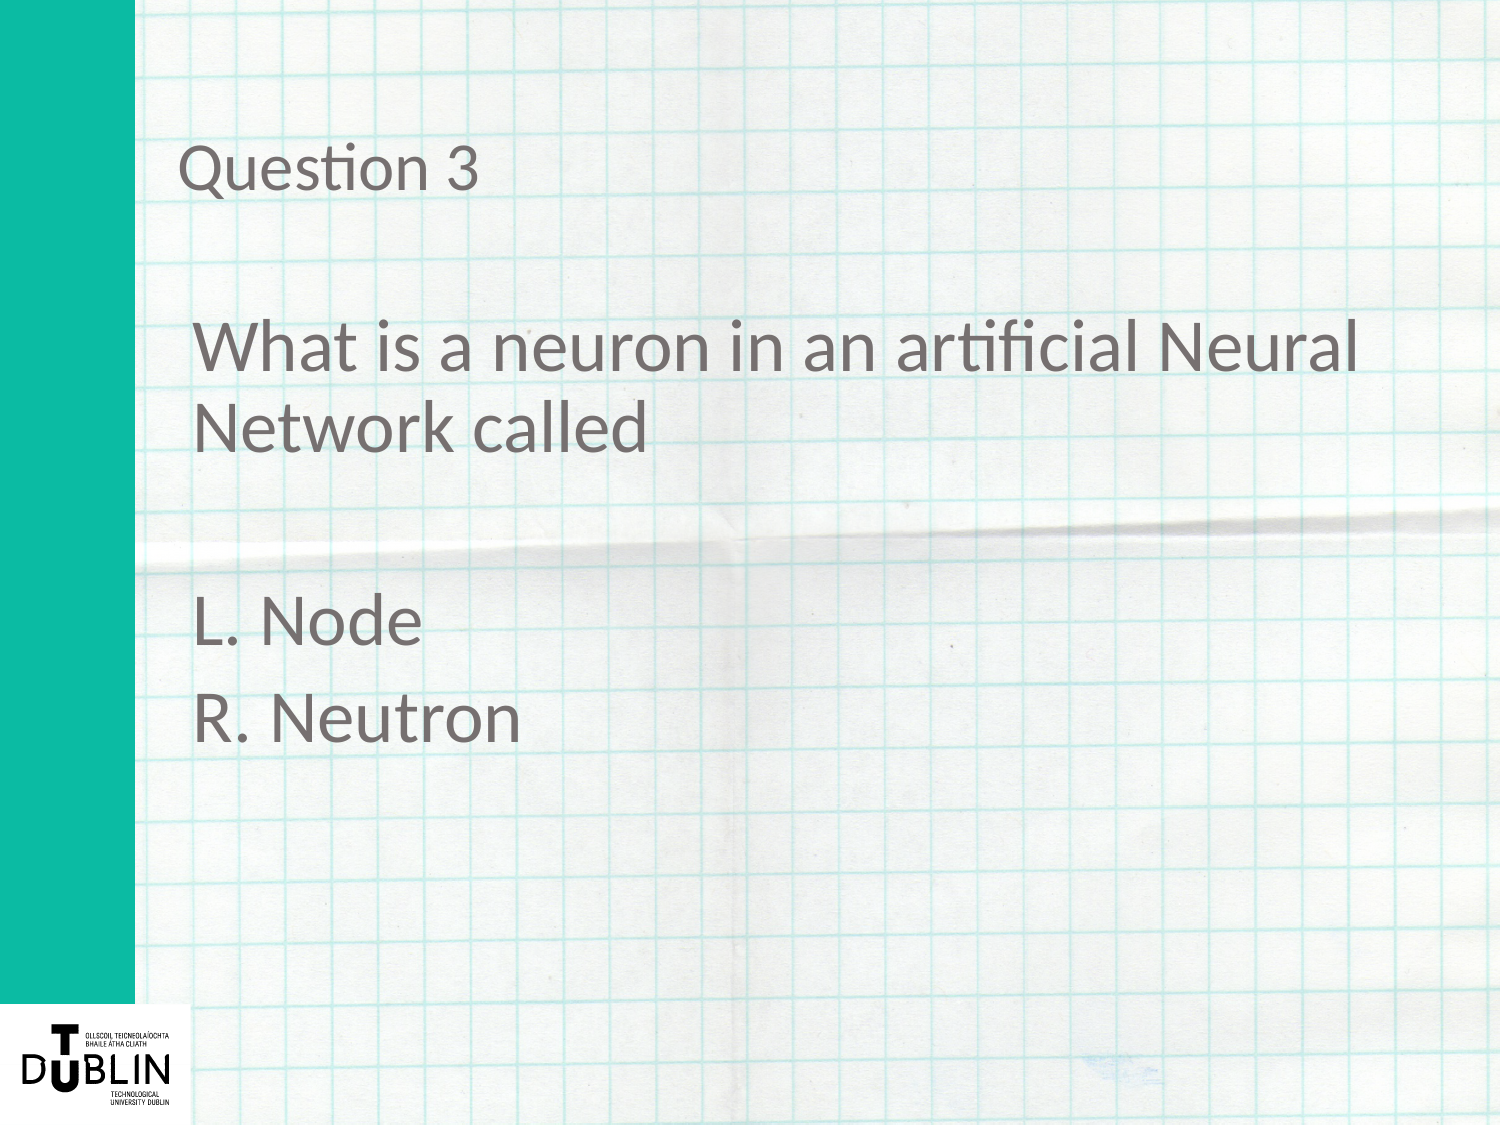

# Question 3
What is a neuron in an artificial Neural Network called

L. Node
R. Neutron